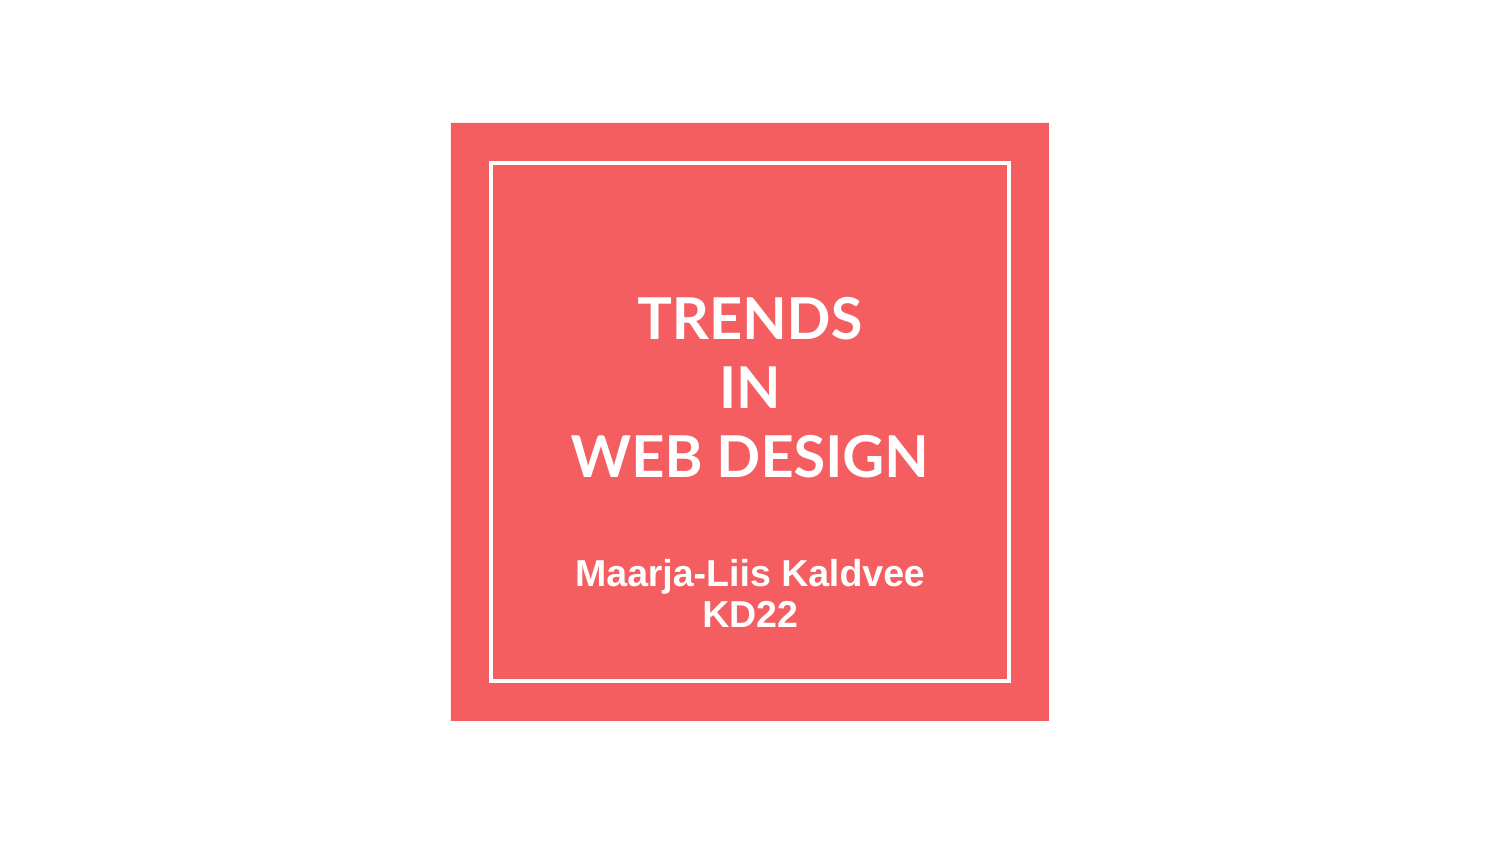

# TRENDS
IN
WEB DESIGN
Maarja-Liis Kaldvee KD22